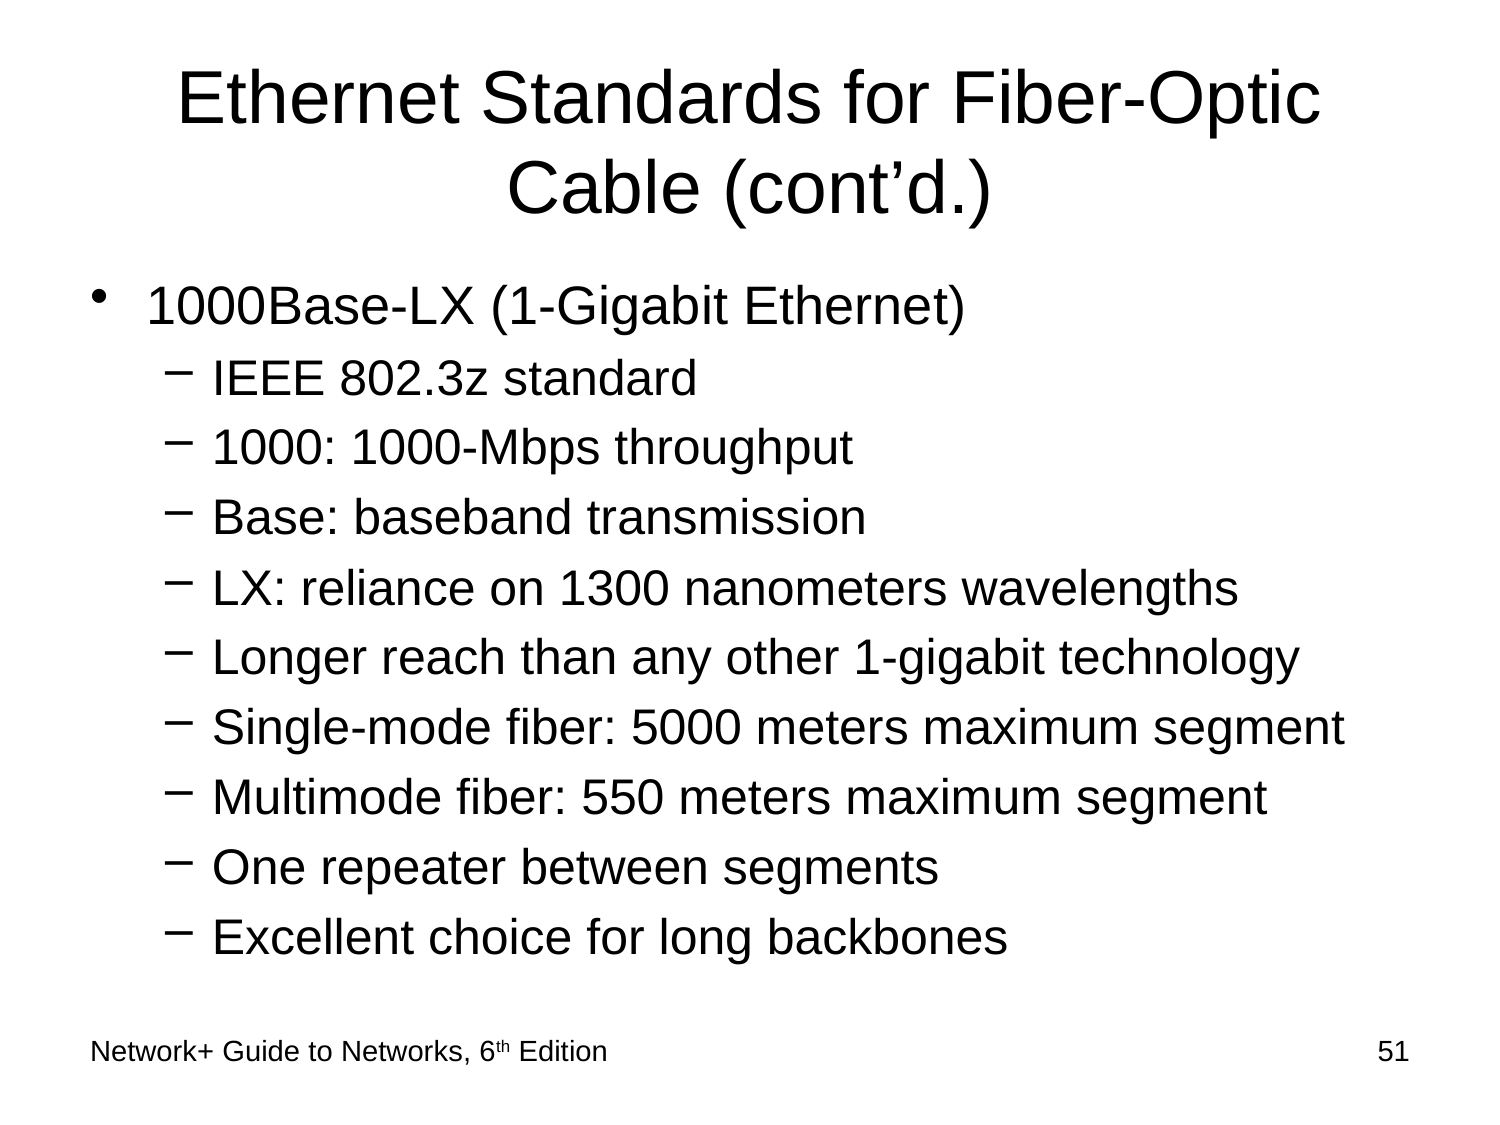

# Ethernet Standards for Fiber-Optic Cable (cont’d.)
1000Base-LX (1-Gigabit Ethernet)
IEEE 802.3z standard
1000: 1000-Mbps throughput
Base: baseband transmission
LX: reliance on 1300 nanometers wavelengths
Longer reach than any other 1-gigabit technology
Single-mode fiber: 5000 meters maximum segment
Multimode fiber: 550 meters maximum segment
One repeater between segments
Excellent choice for long backbones
Network+ Guide to Networks, 6th Edition
51